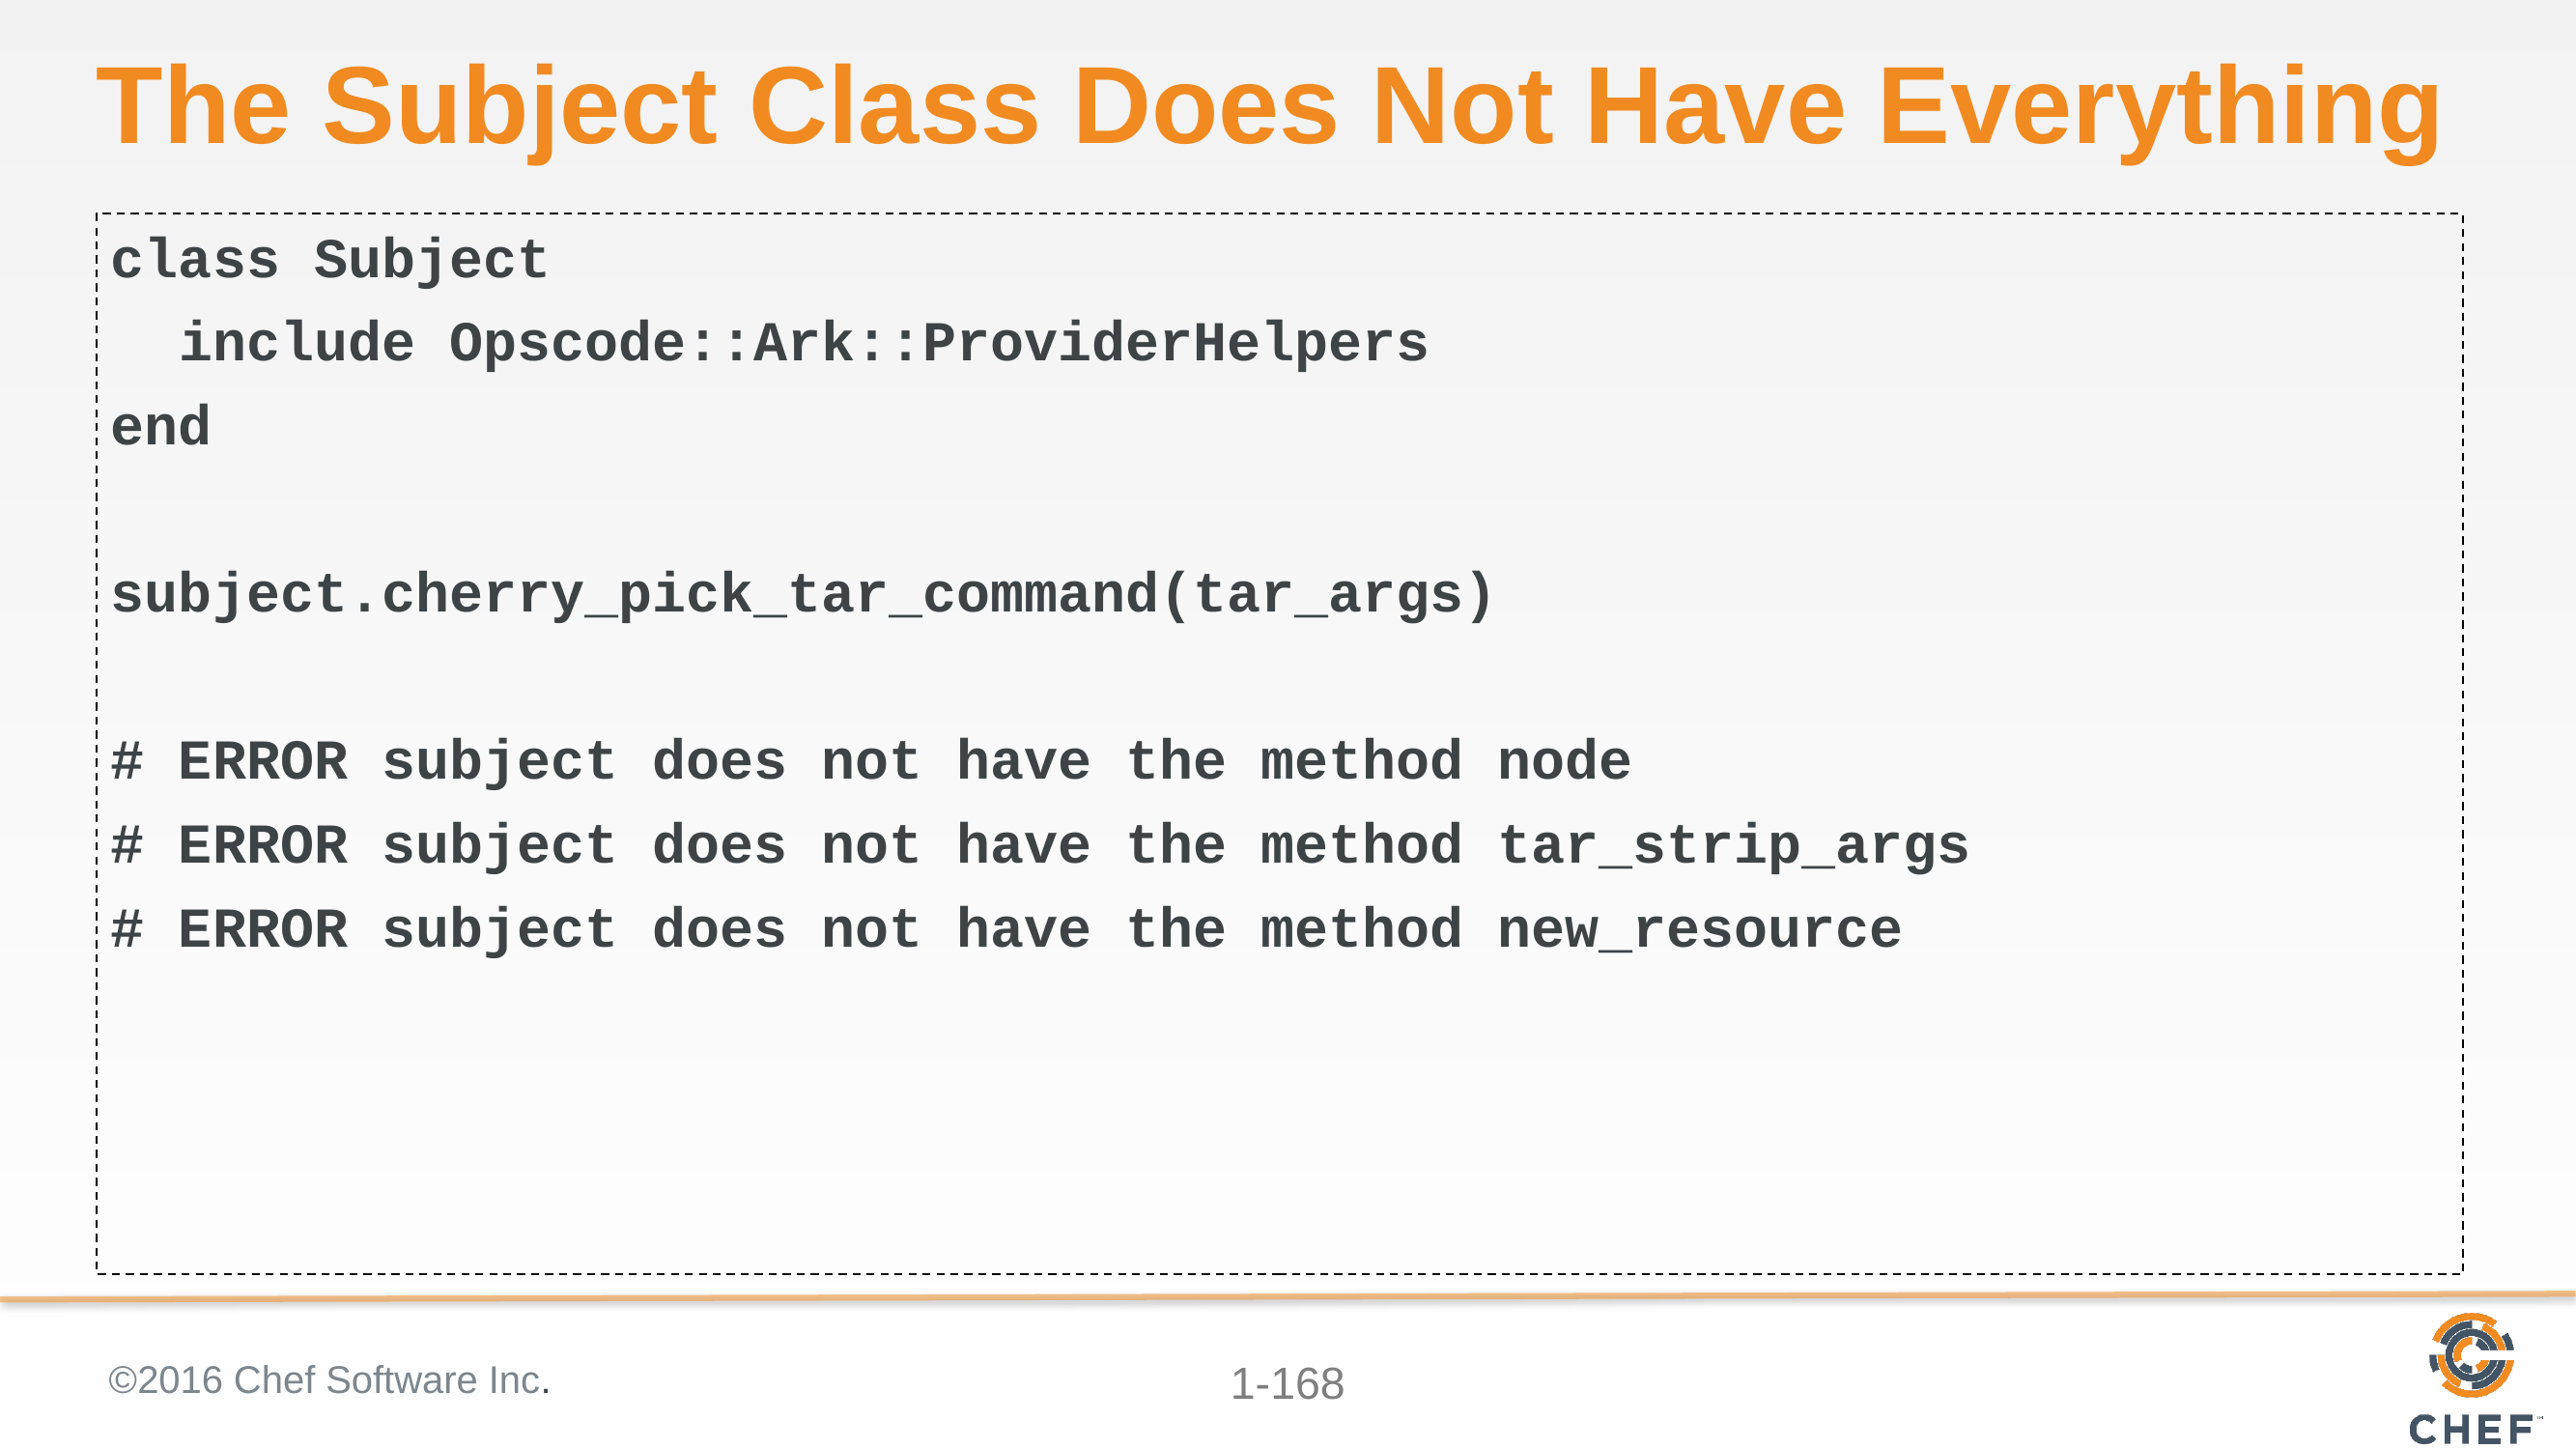

# The Subject Class Does Not Have Everything
class Subject
  include Opscode::Ark::ProviderHelpers
end

subject.cherry_pick_tar_command(tar_args)

# ERROR subject does not have the method node
# ERROR subject does not have the method tar_strip_args
# ERROR subject does not have the method new_resource